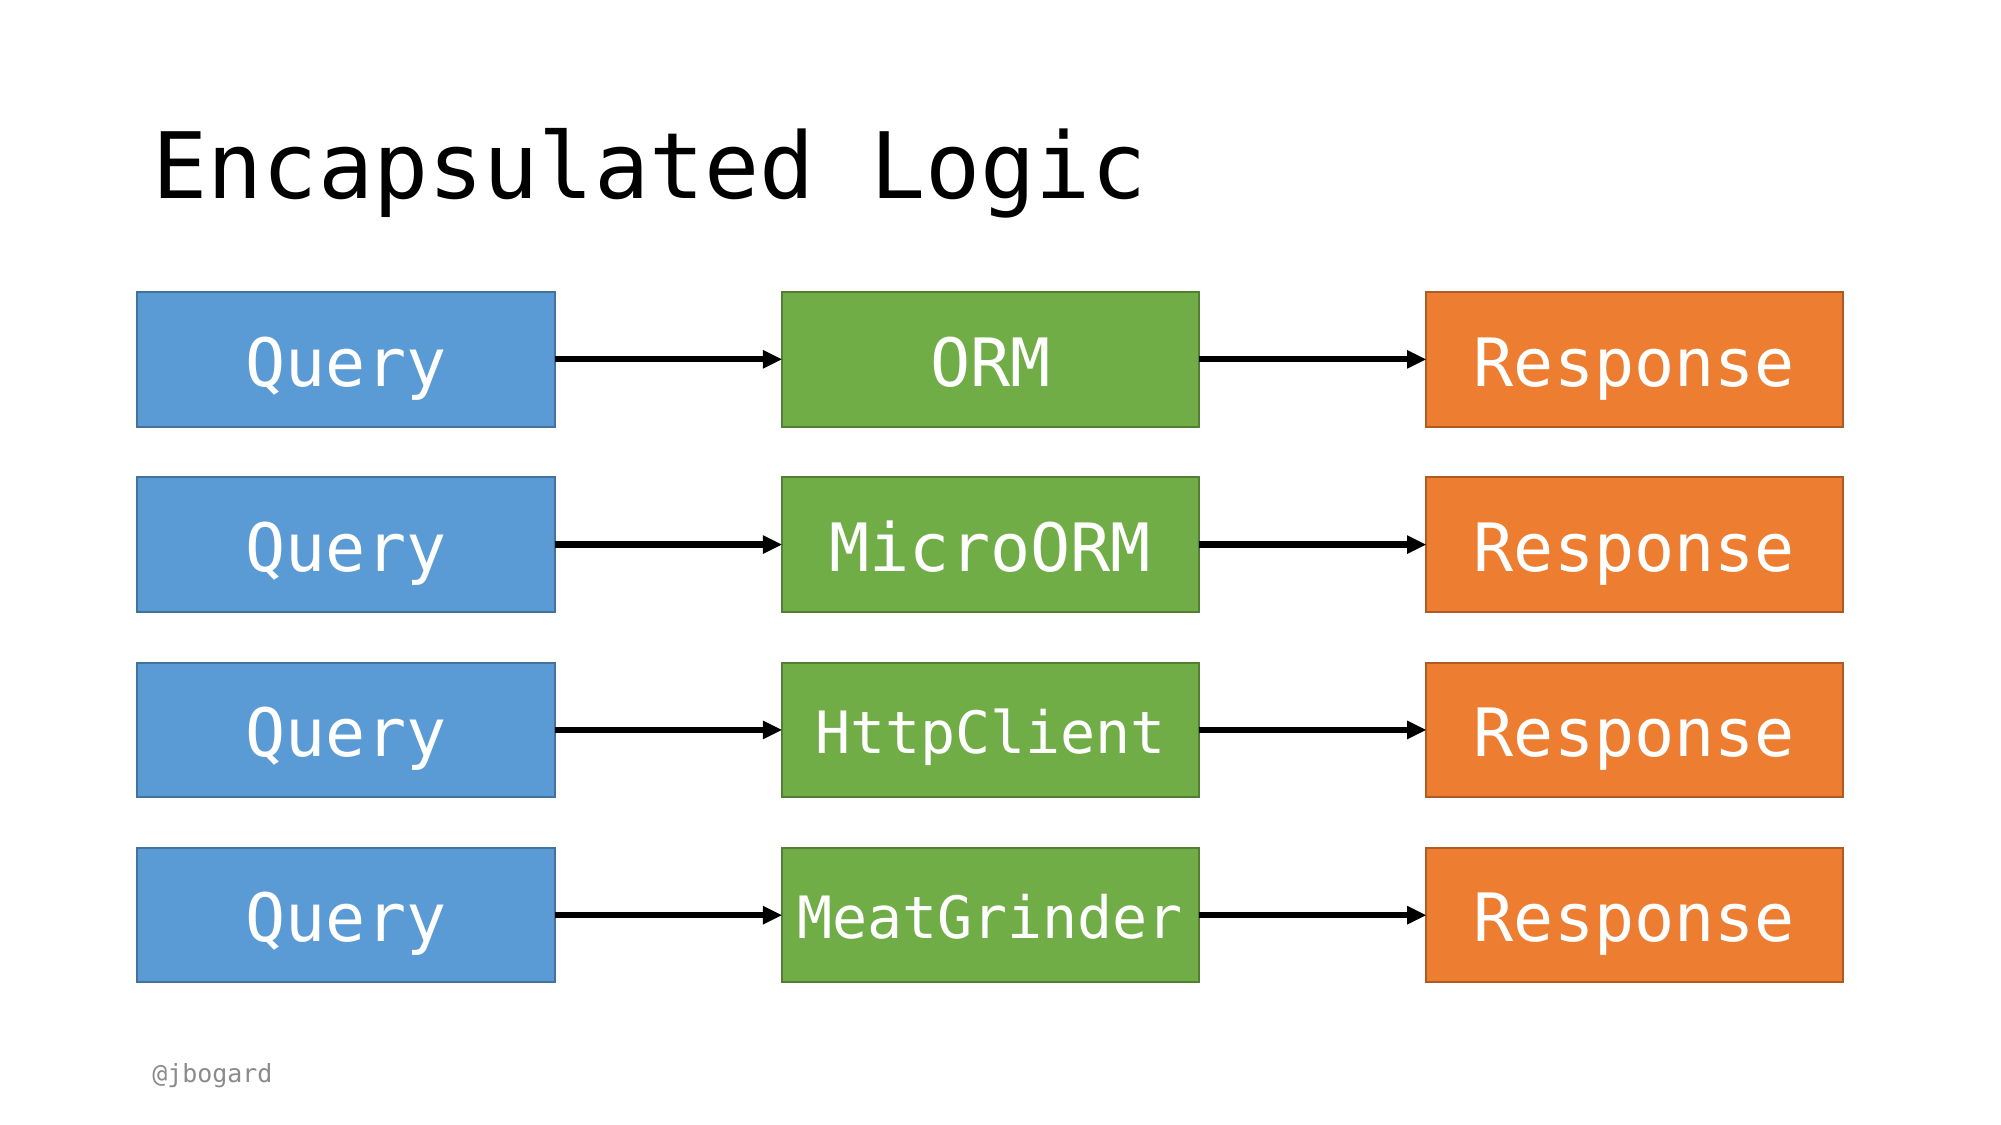

# Encapsulated Logic
Query
ORM
Response
Query
MicroORM
Response
Query
HttpClient
Response
Query
MeatGrinder
Response
@jbogard